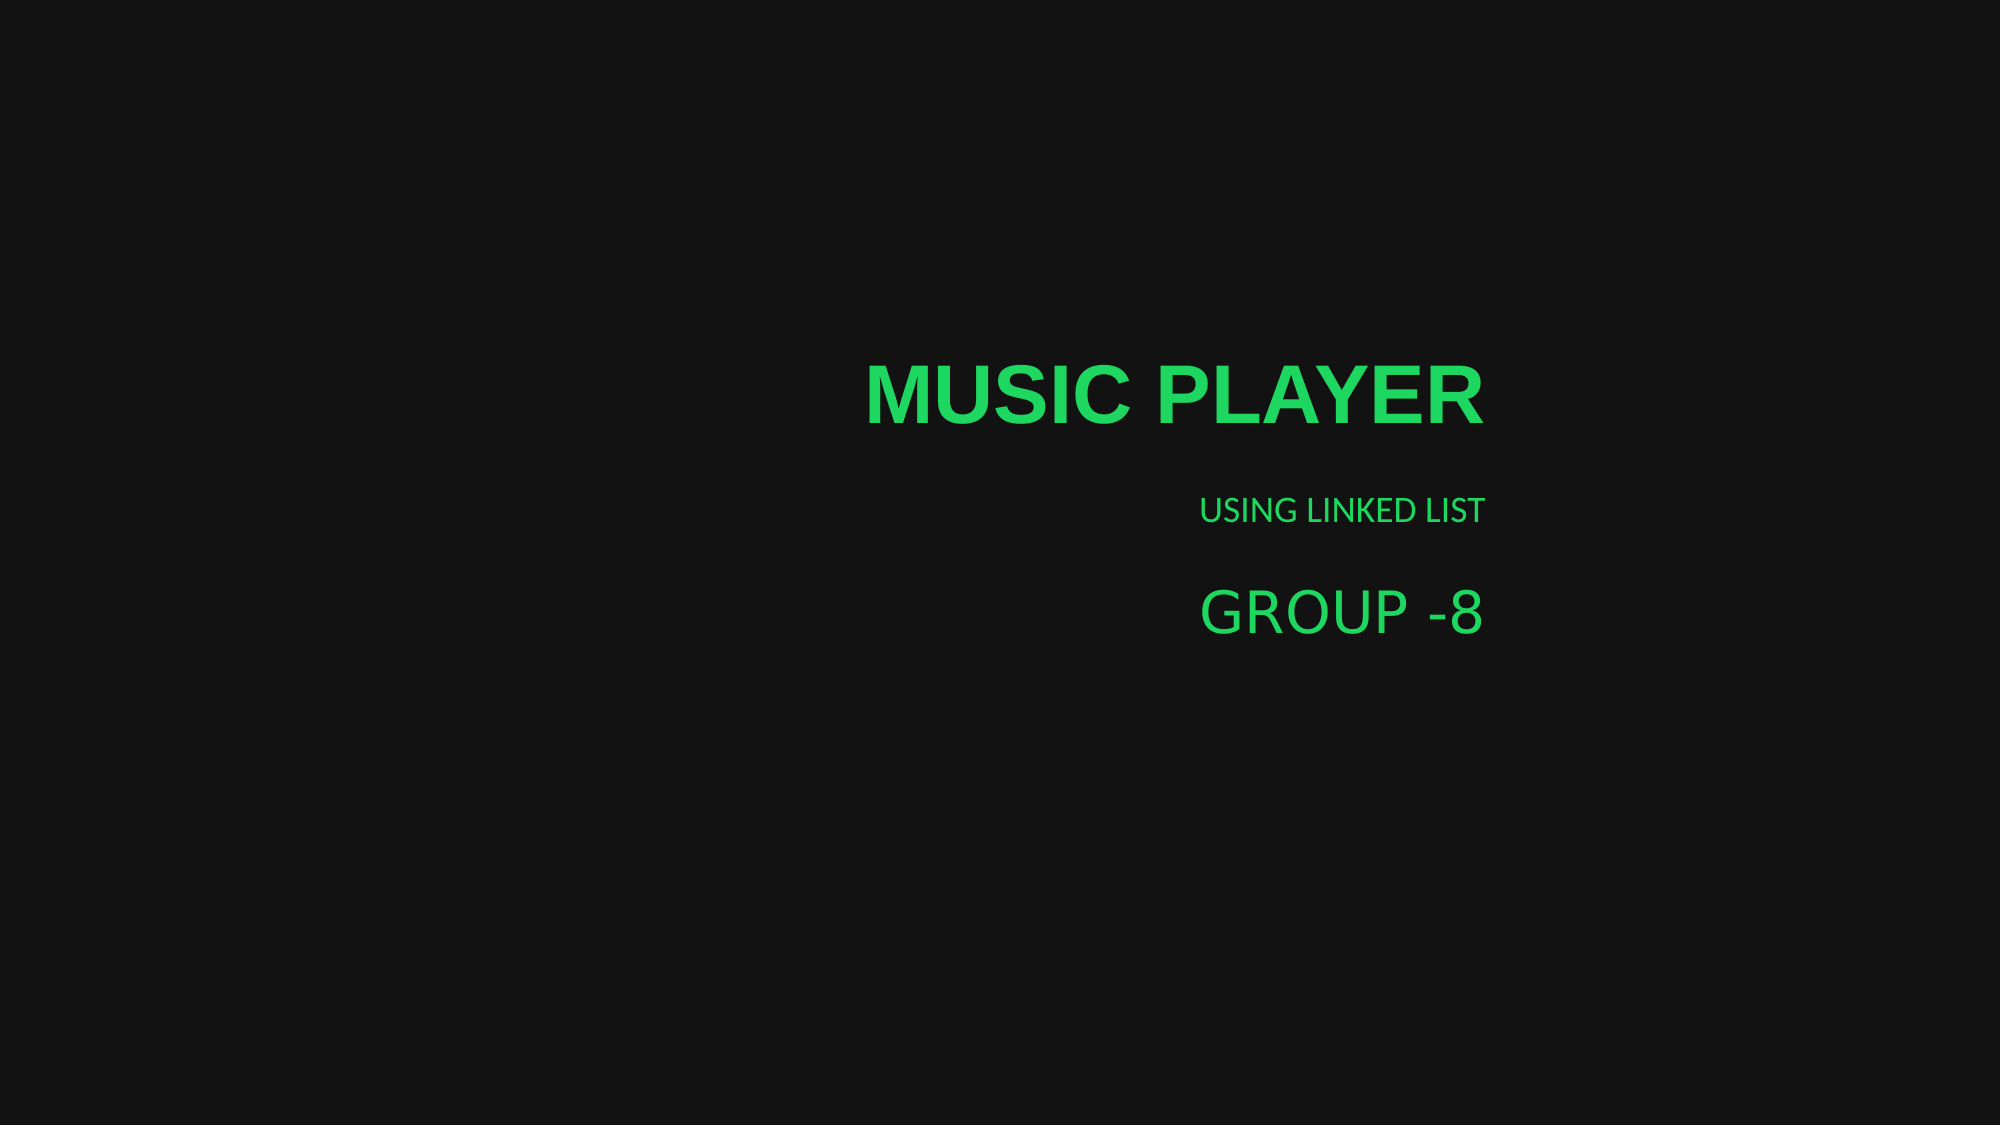

MUSIC PLAYER
        USING LINKED LIST
GROUP -8